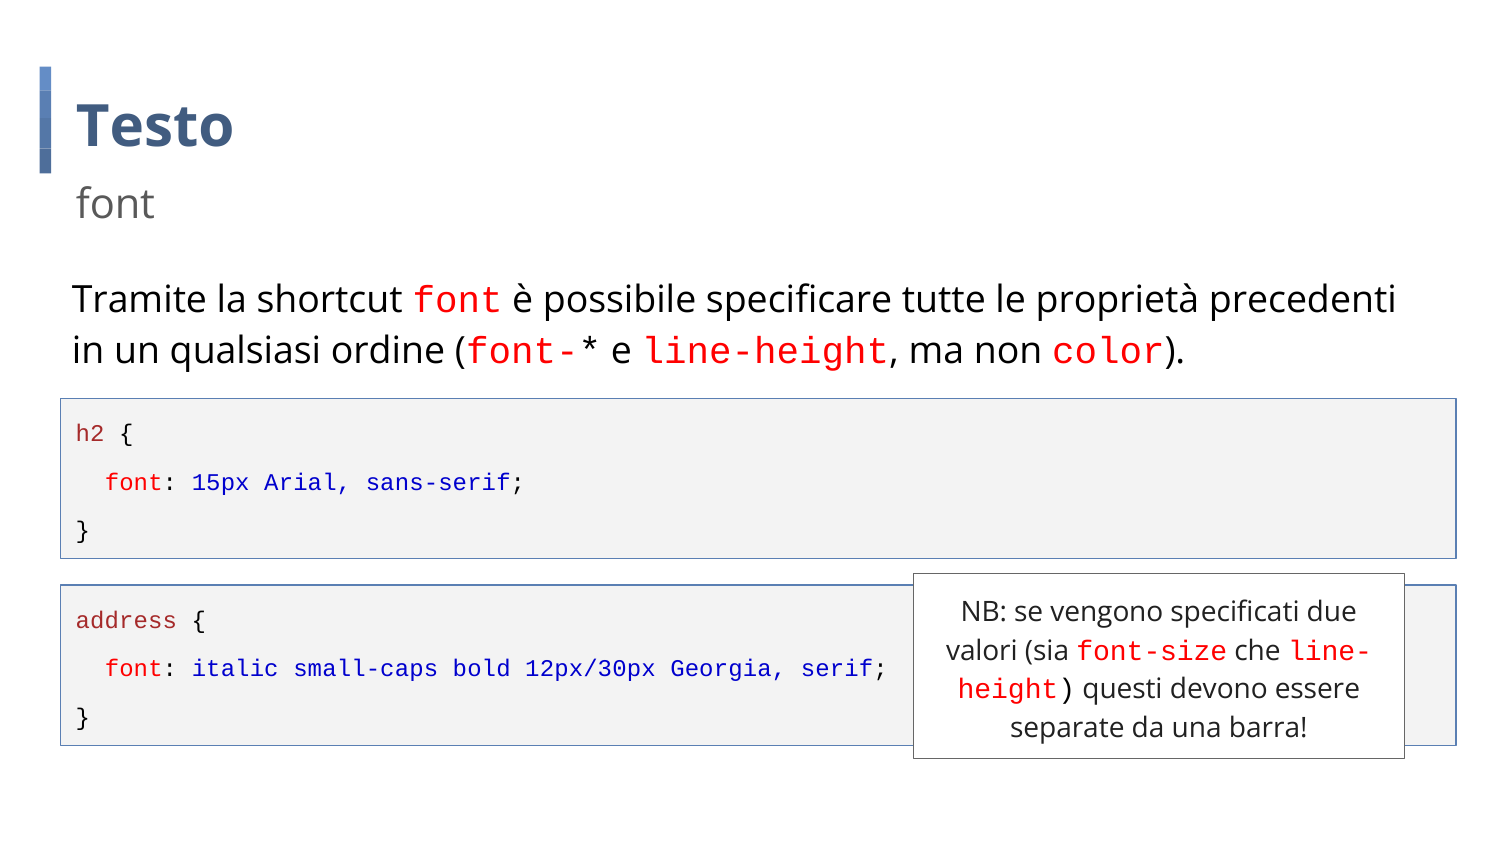

# Testo

font
Tramite la shortcut font è possibile specificare tutte le proprietà precedenti in un qualsiasi ordine (font-* e line-height, ma non color).
h2 {
  font: 15px Arial, sans-serif;
}
NB: se vengono specificati due valori (sia font-size che line-height) questi devono essere separate da una barra!
address {
  font: italic small-caps bold 12px/30px Georgia, serif;
}